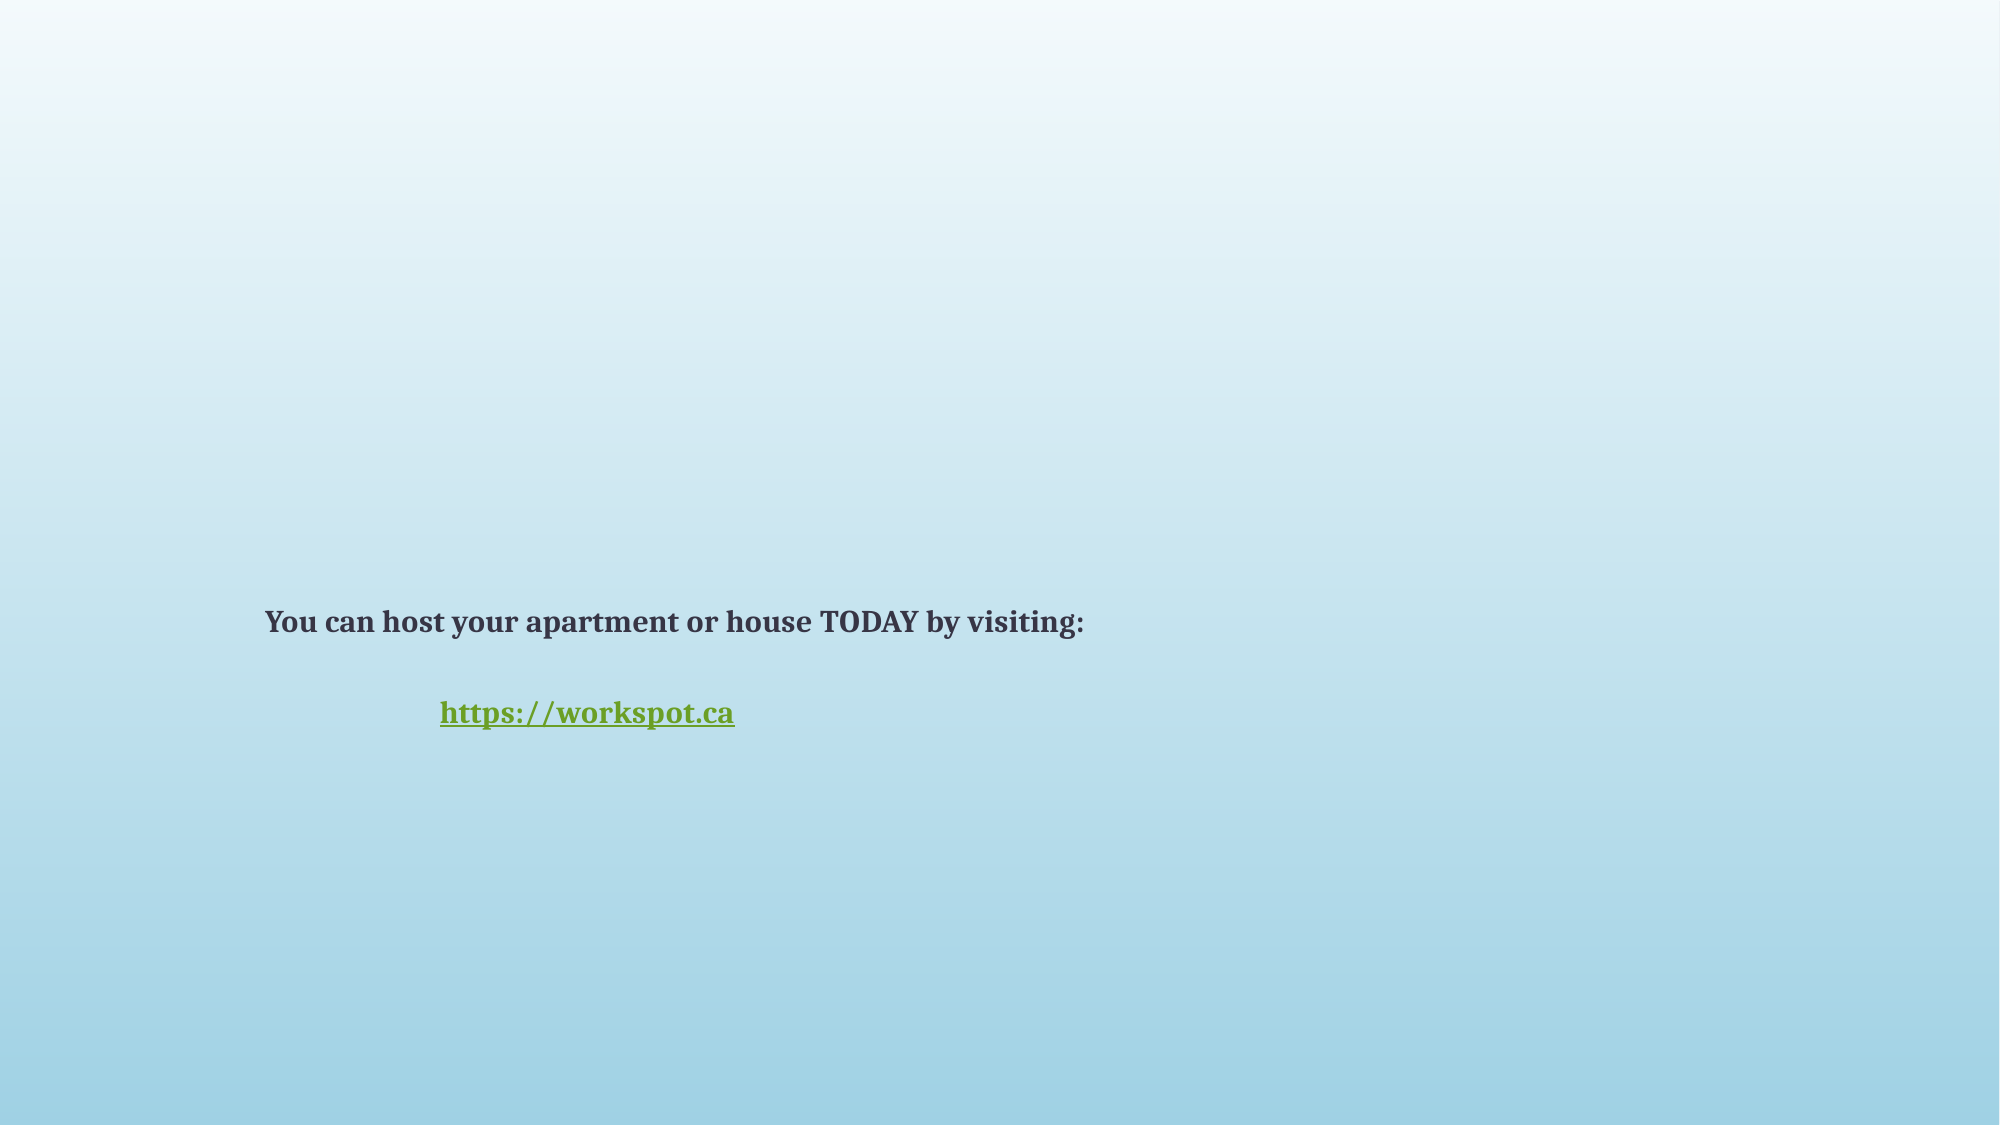

# You can host your apartment or house TODAY by visiting: https://workspot.ca